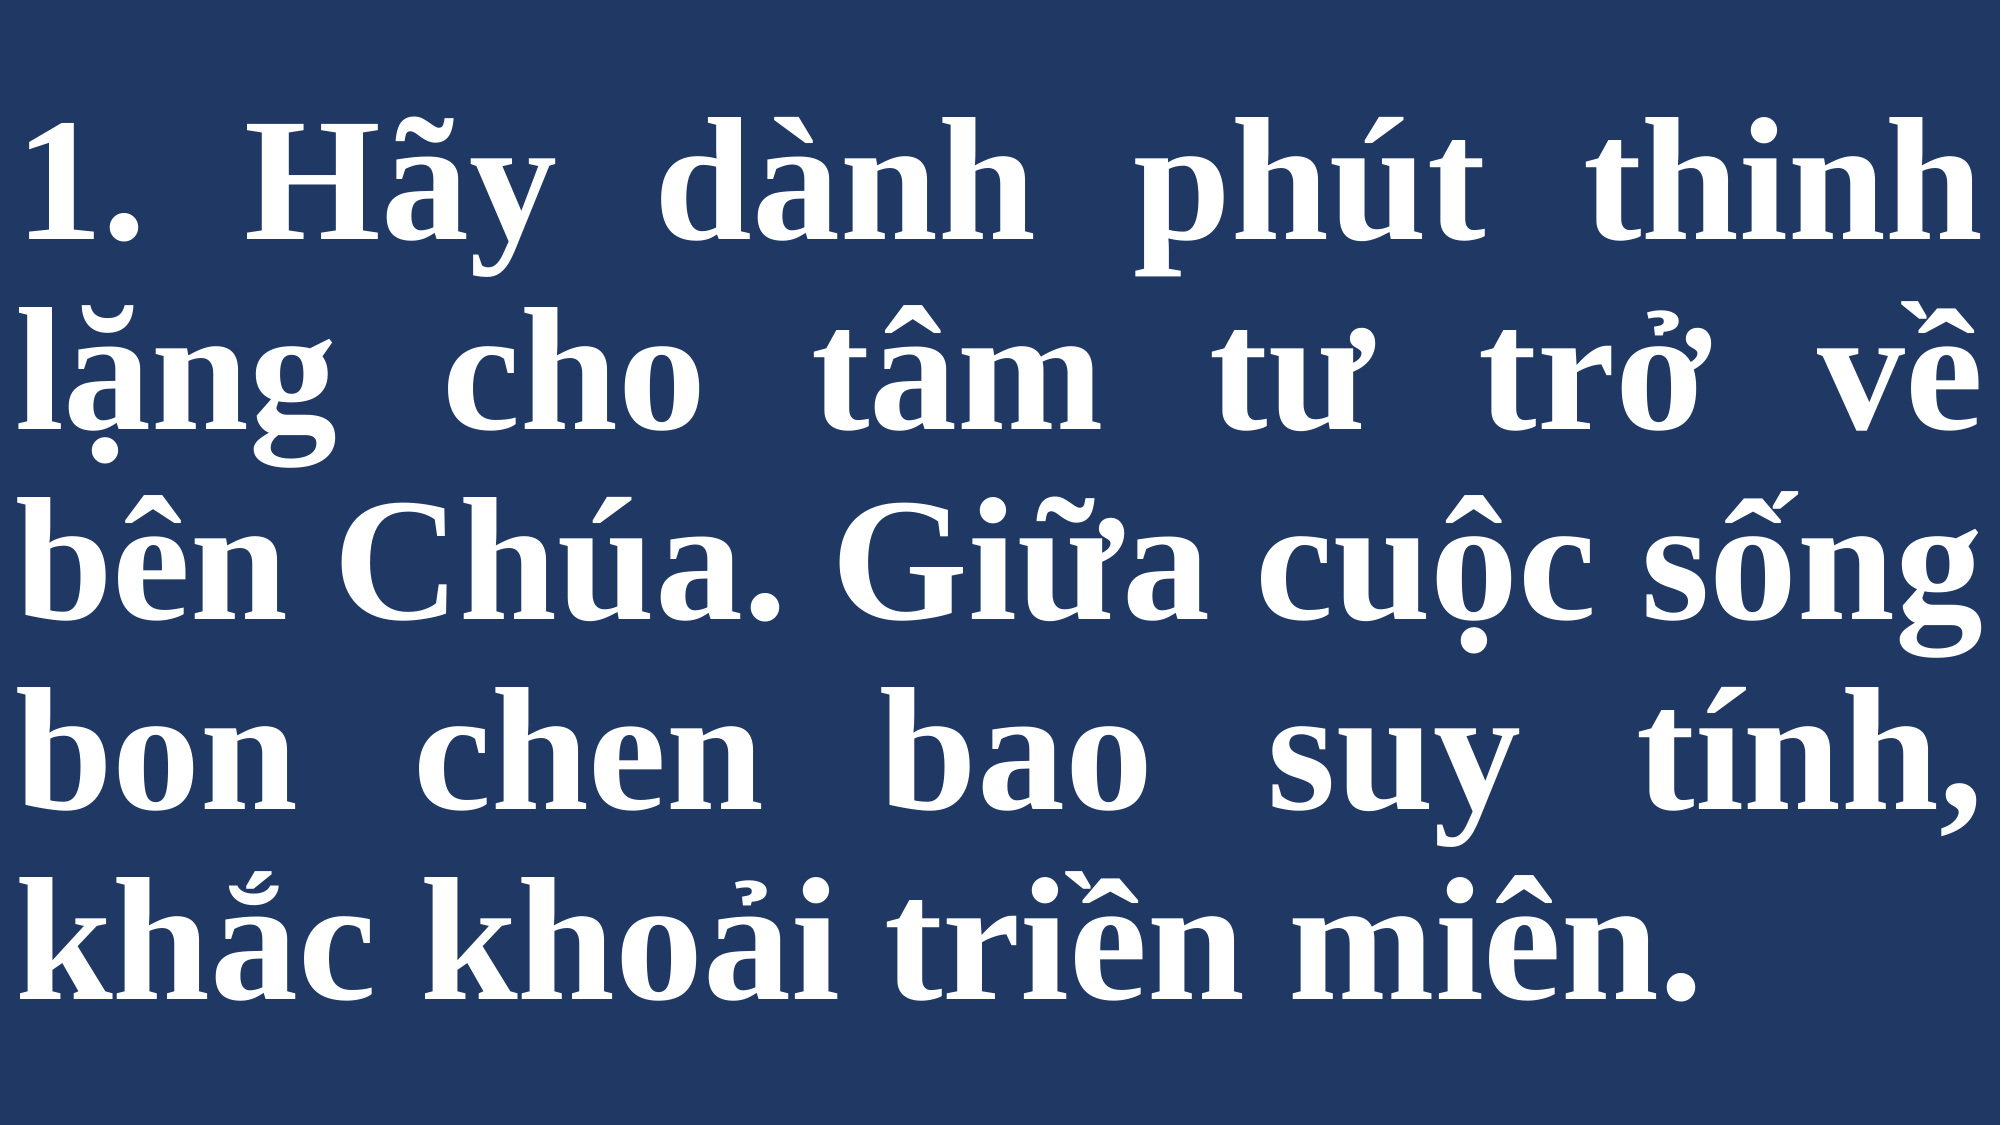

# 1. Hãy dành phút thinh lặng cho tâm tư trở về bên Chúa. Giữa cuộc sống bon chen bao suy tính, khắc khoải triền miên.